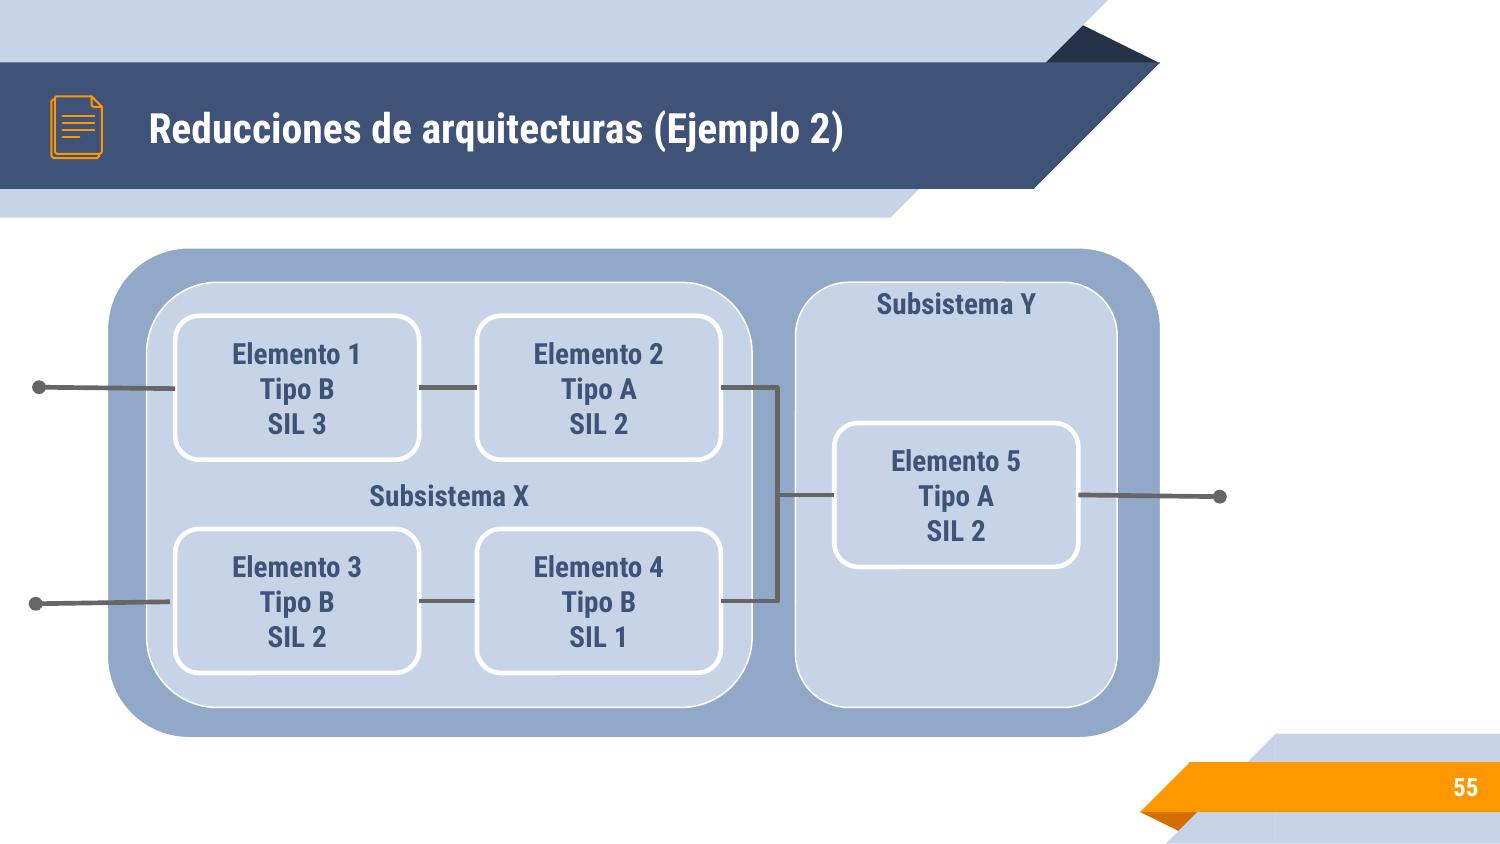

# Reducciones de arquitecturas (Ejemplo 2)

Subsistema X
Subsistema Y

Elemento 1
Tipo B
SIL 3
Elemento 2
Tipo A
SIL 2
Elemento 5
Tipo A
SIL 2
Elemento 3
Tipo B
SIL 2
Elemento 4
Tipo B
SIL 1
55